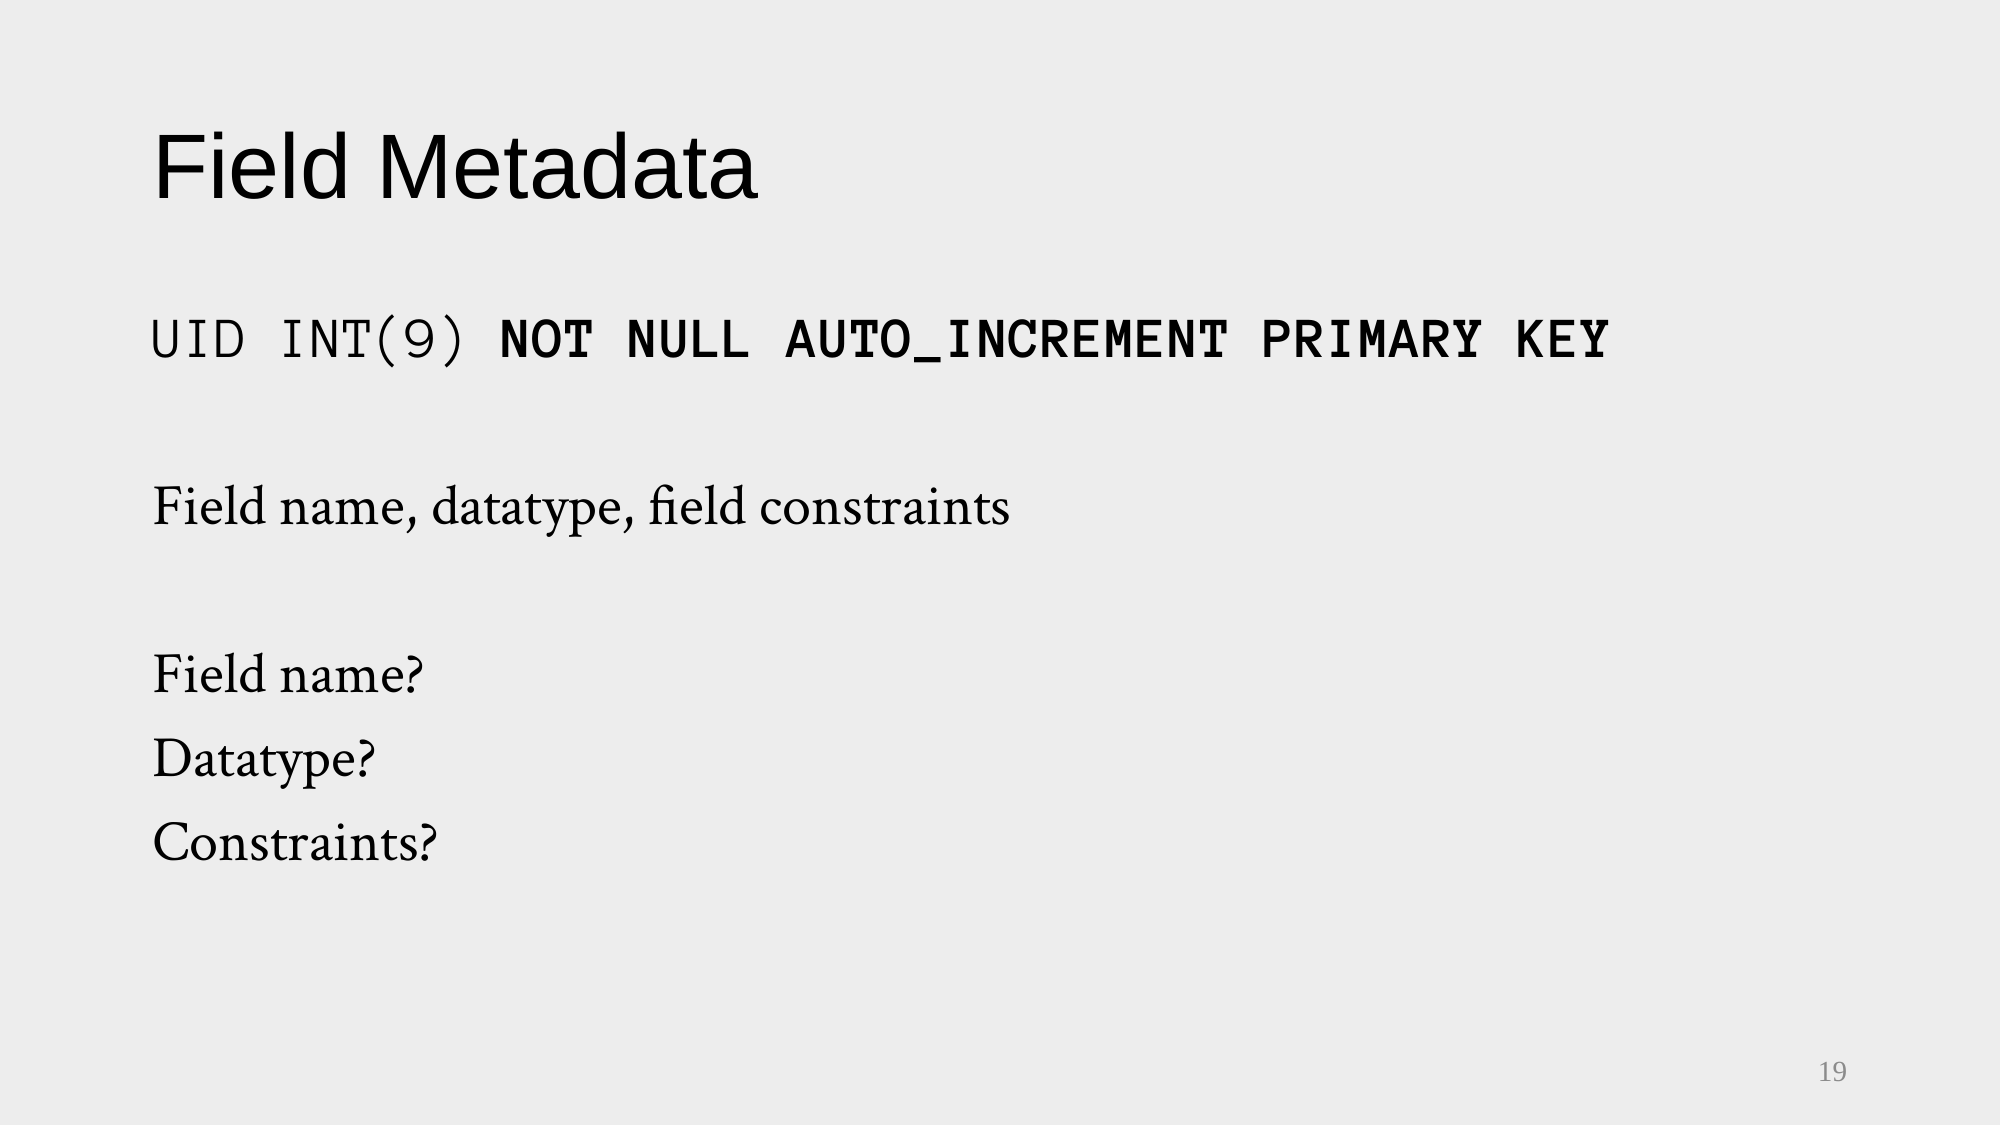

# Field Metadata
UID INT(9) NOT NULL AUTO_INCREMENT PRIMARY KEY

Field name, datatype, field constraints

Field name?
Datatype?
Constraints?
19